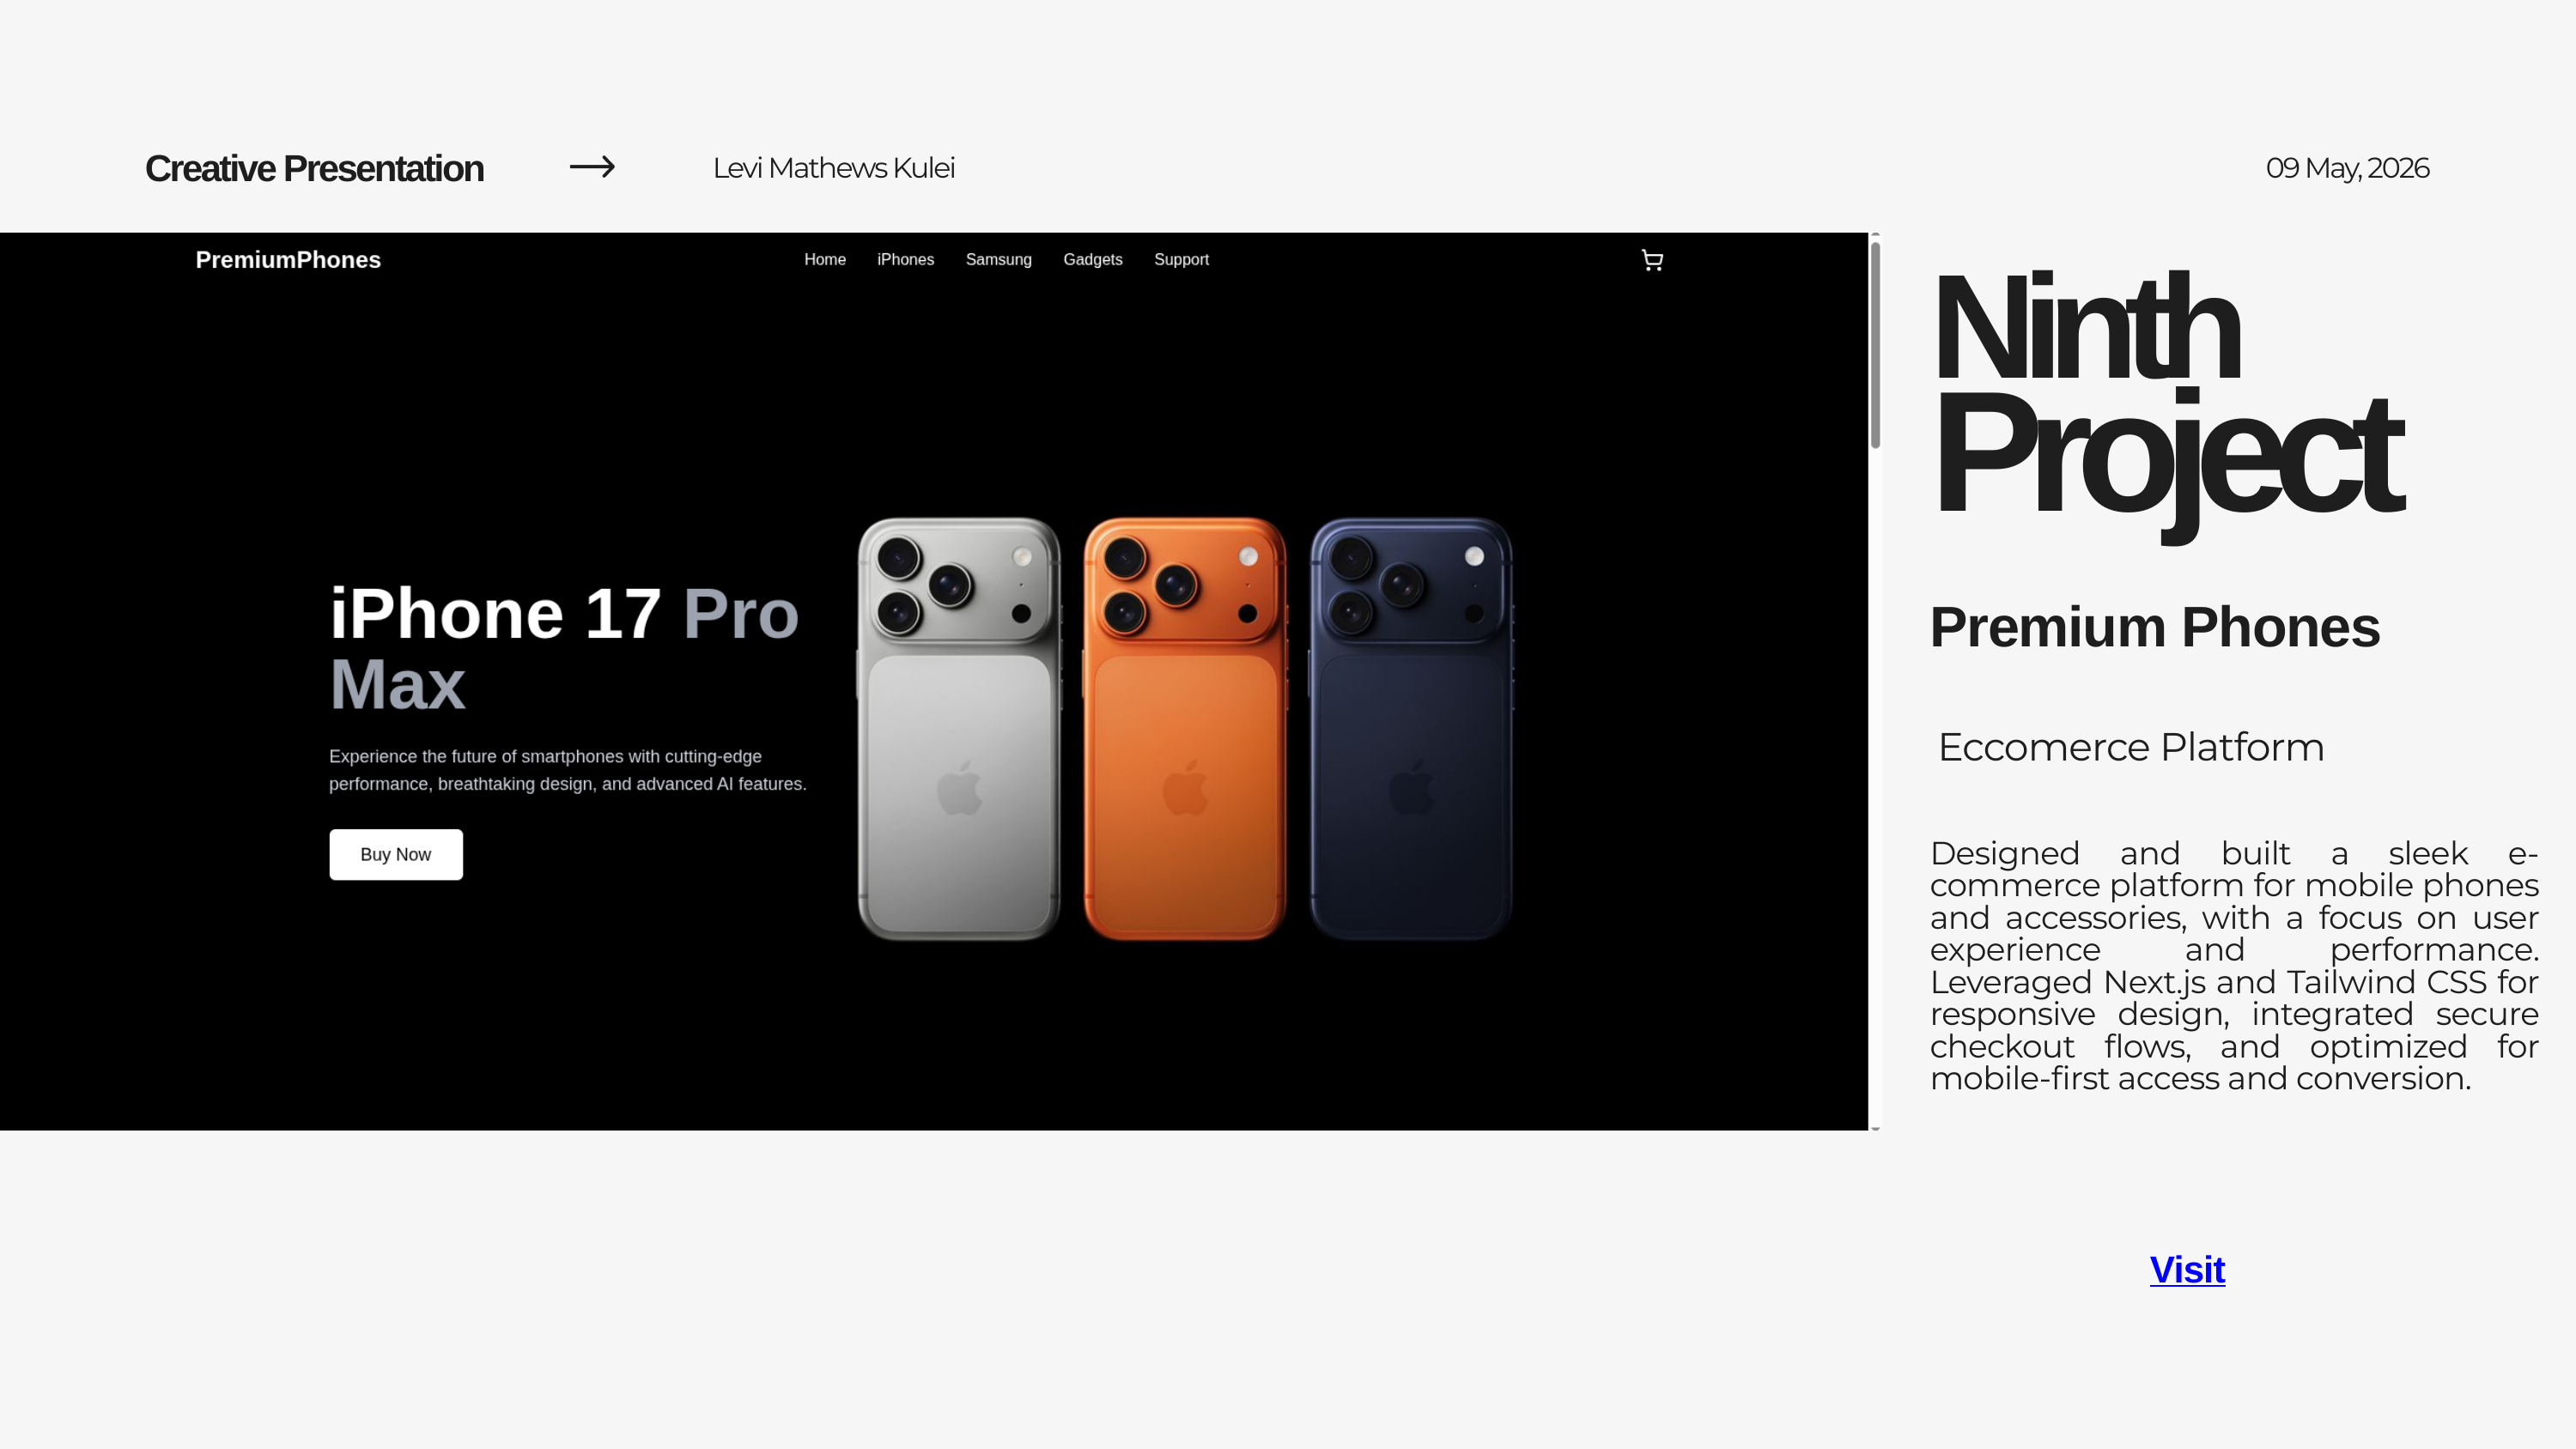

Creative Presentation
Levi Mathews Kulei
09 May, 2026

Ninth
Project
Premium Phones
Eccomerce Platform
Designed and built a sleek e-commerce platform for mobile phones and accessories, with a focus on user experience and performance. Leveraged Next.js and Tailwind CSS for responsive design, integrated secure checkout flows, and optimized for mobile-first access and conversion.
Visit